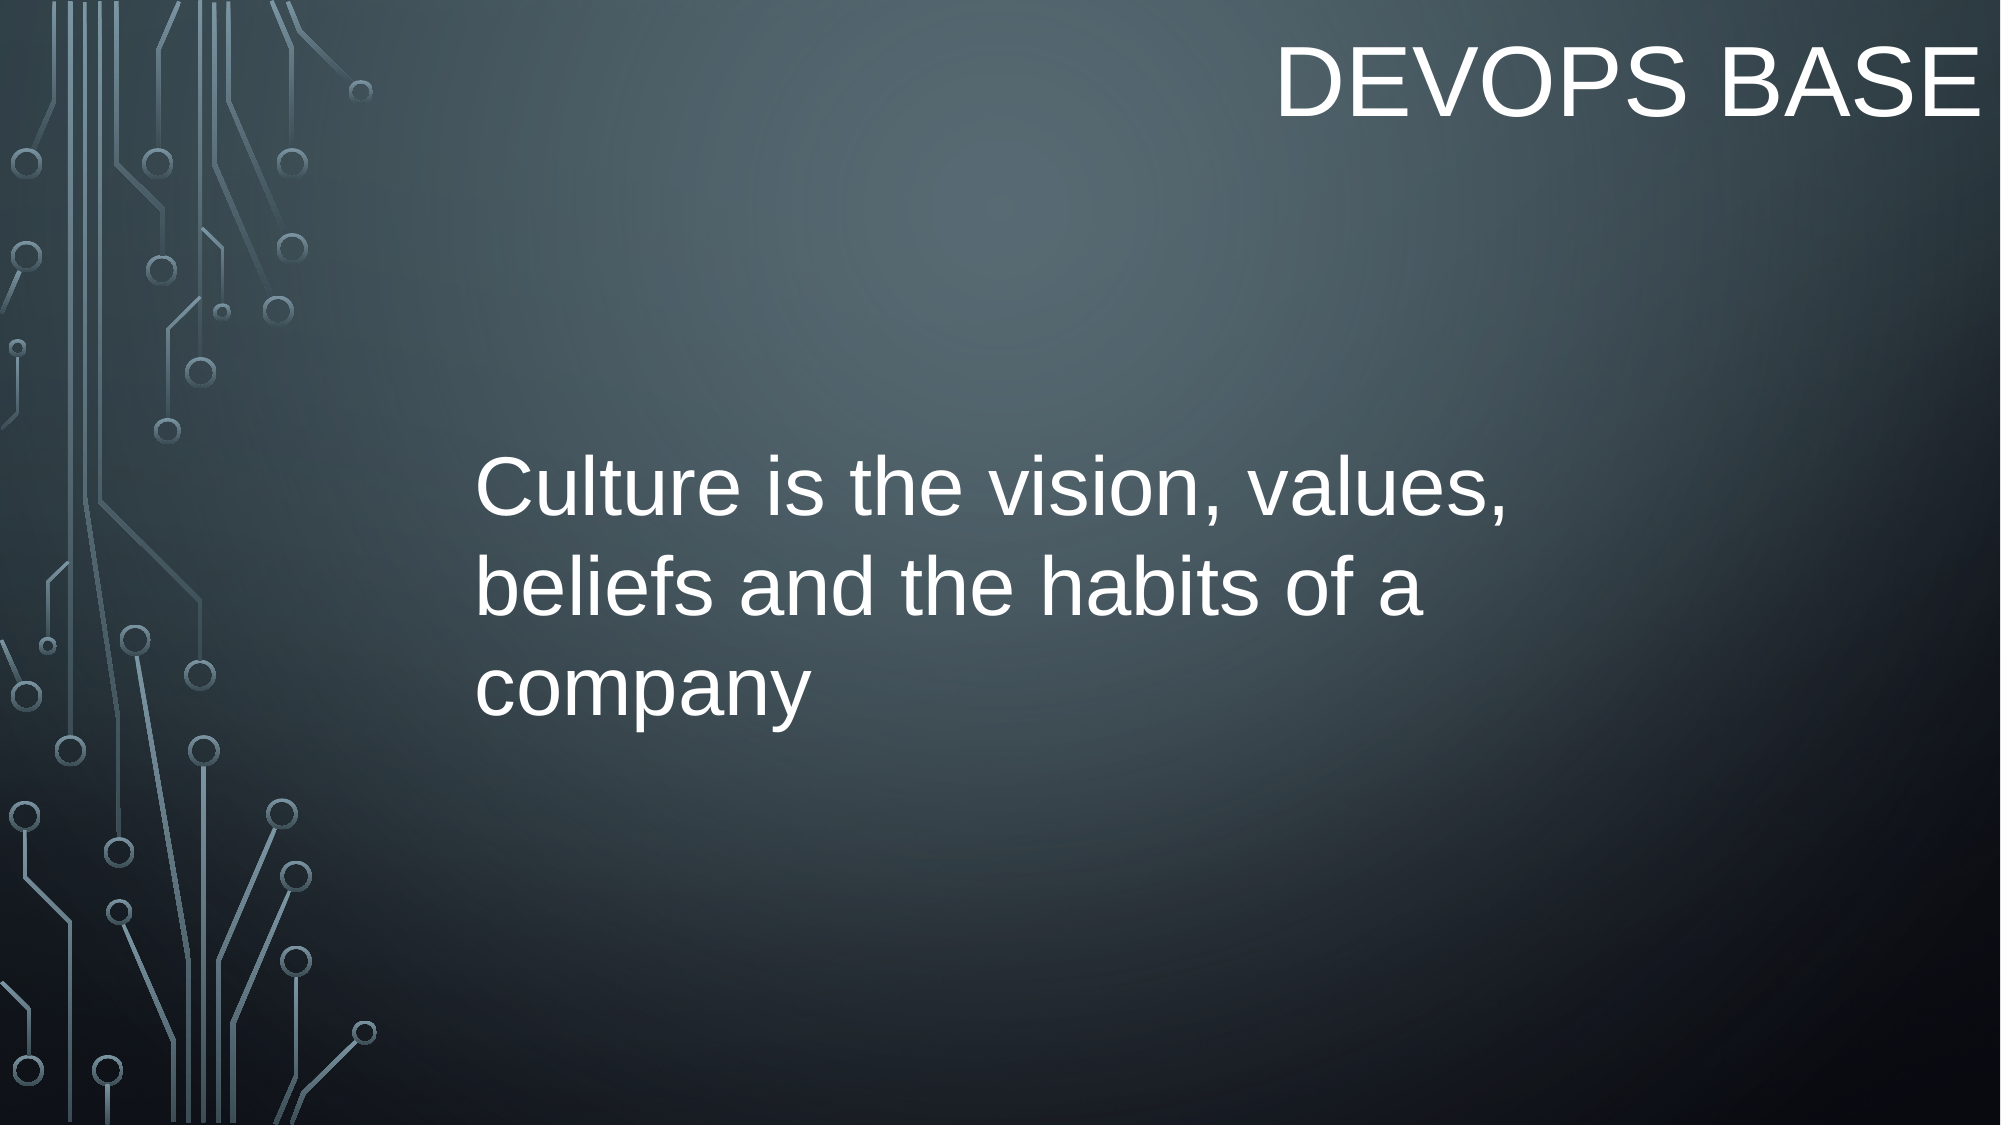

# Devops BASE
Culture is the vision, values, beliefs and the habits of a company